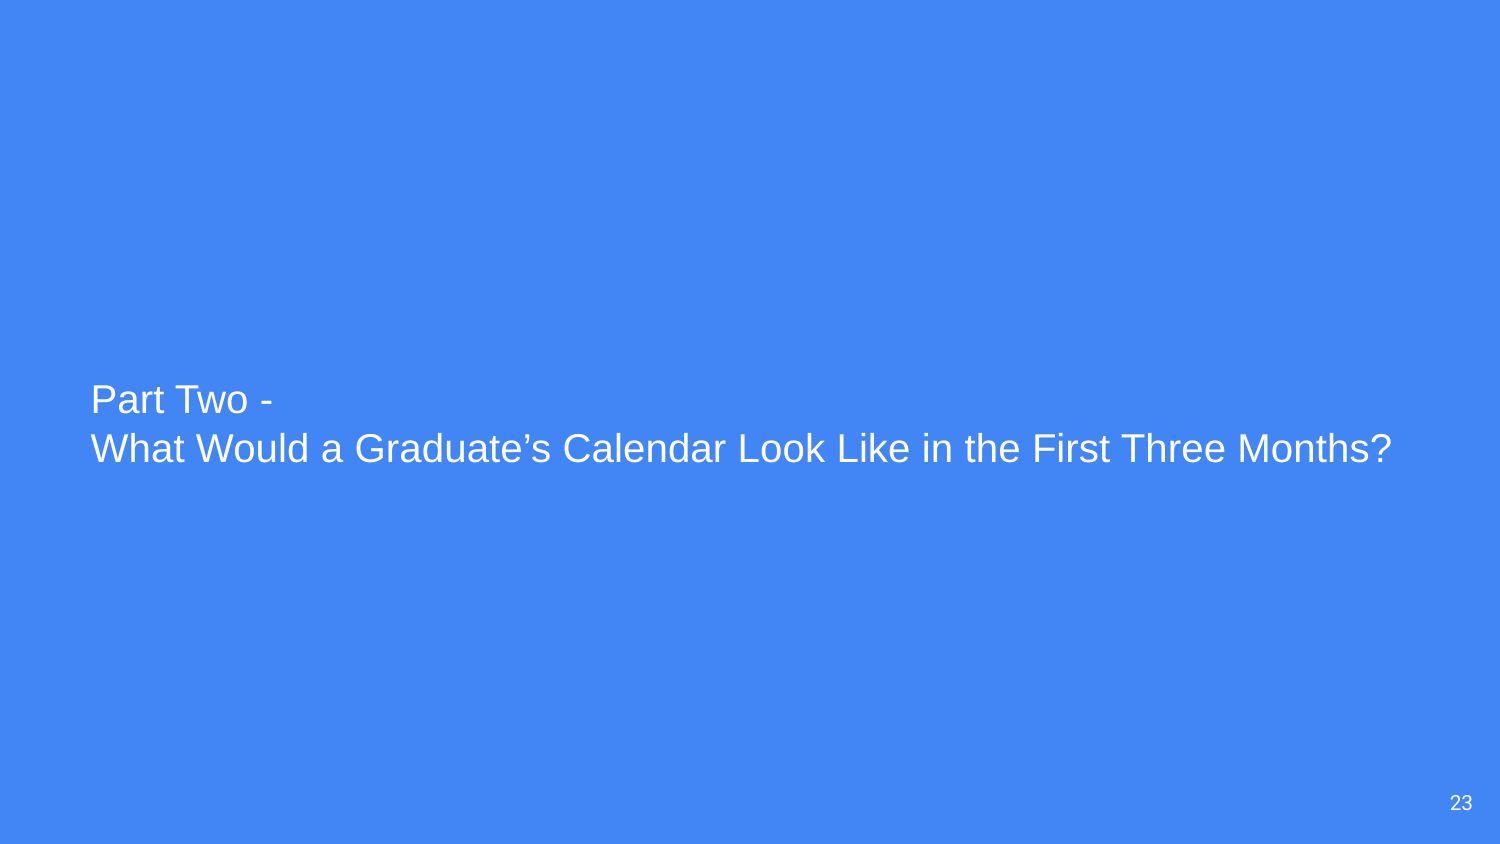

# Part Two -
What Would a Graduate’s Calendar Look Like in the First Three Months?
23